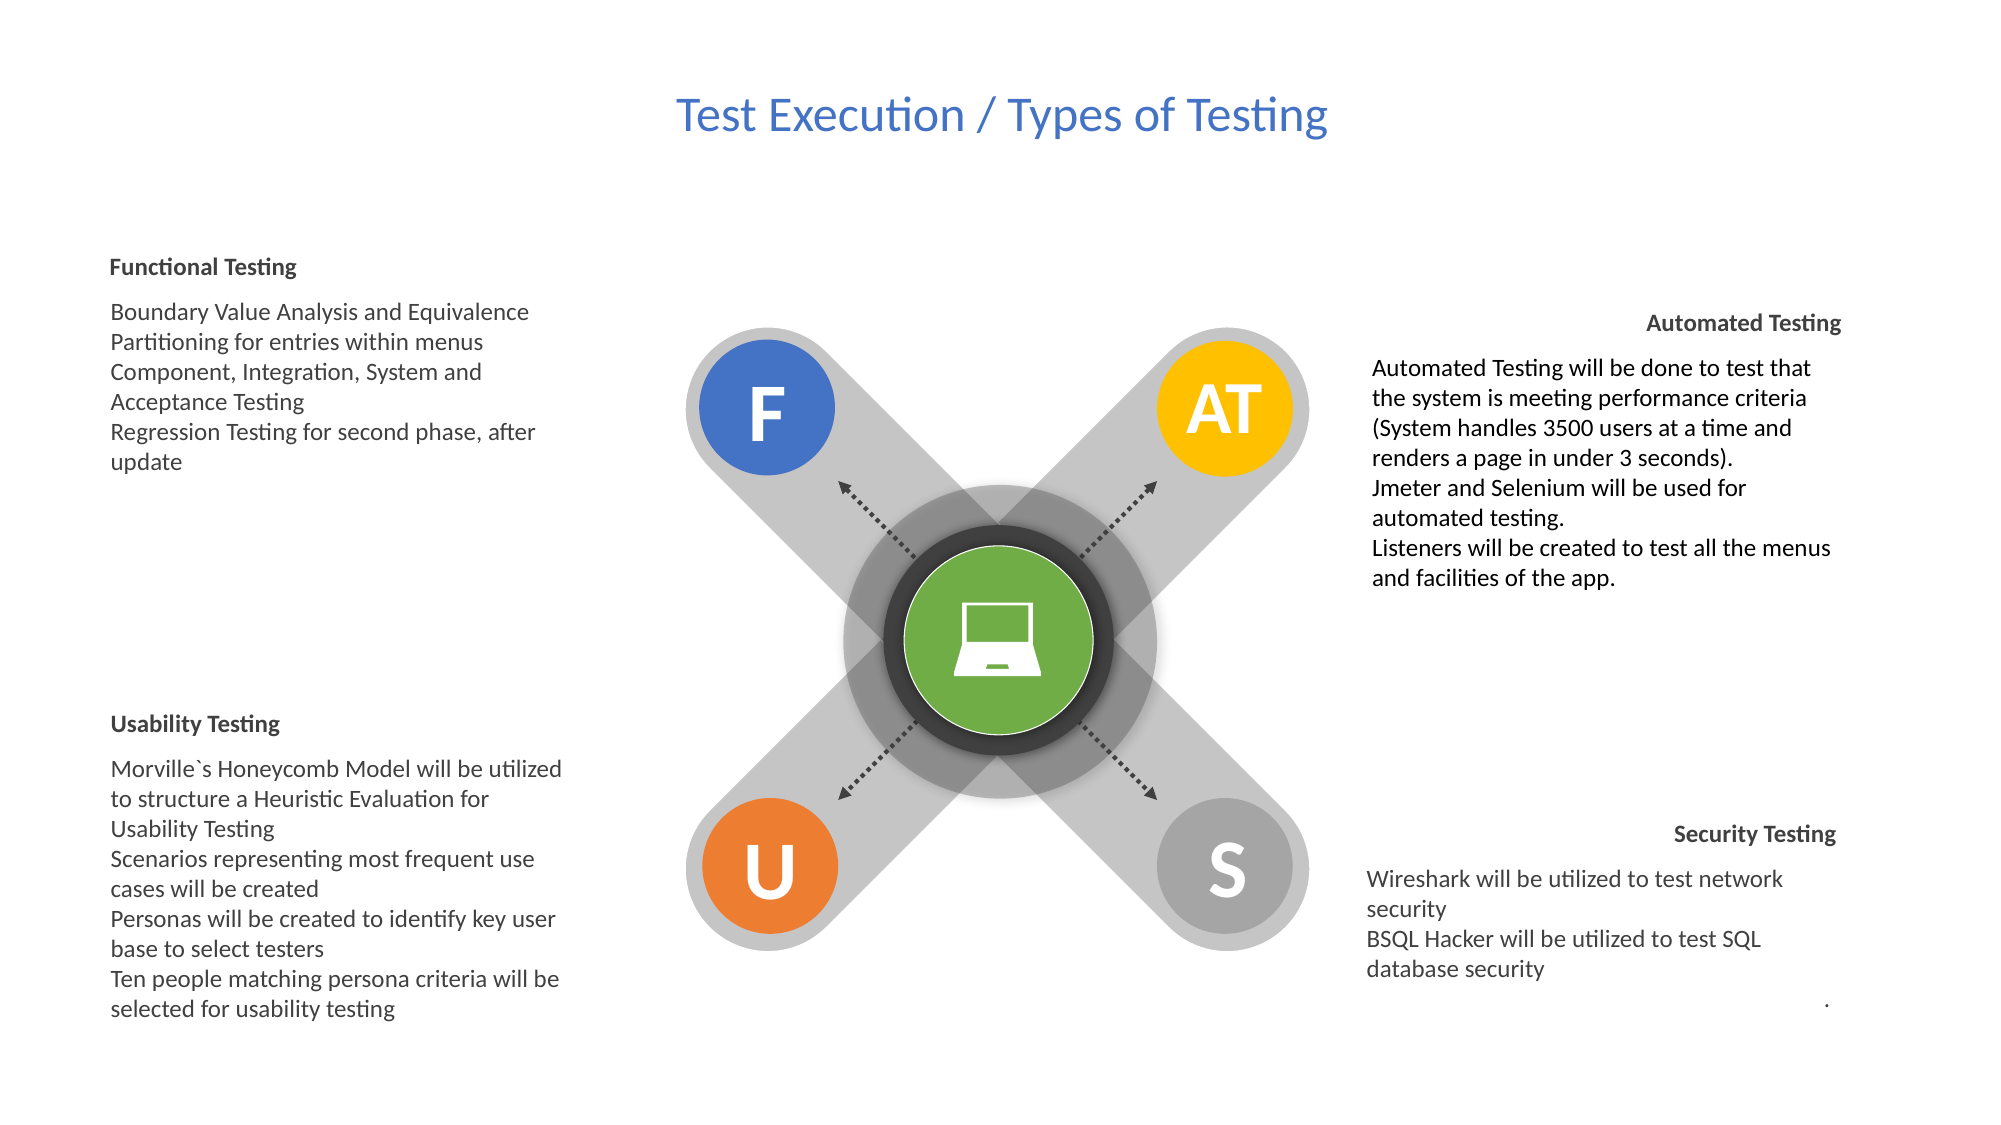

Test Execution / Types of Testing

Functional Testing
Boundary Value Analysis and Equivalence Partitioning for entries within menus
Component, Integration, System and Acceptance Testing
Regression Testing for second phase, after update
Automated Testing
Automated Testing will be done to test that the system is meeting performance criteria (System handles 3500 users at a time and renders a page in under 3 seconds).
Jmeter and Selenium will be used for automated testing.
Listeners will be created to test all the menus and facilities of the app.

F
AT

Usability Testing
Morville`s Honeycomb Model will be utilized to structure a Heuristic Evaluation for Usability Testing
Scenarios representing most frequent use cases will be created
Personas will be created to identify key user base to select testers
Ten people matching persona criteria will be selected for usability testing

S
U
Security Testing
Wireshark will be utilized to test network security
BSQL Hacker will be utilized to test SQL database security
.